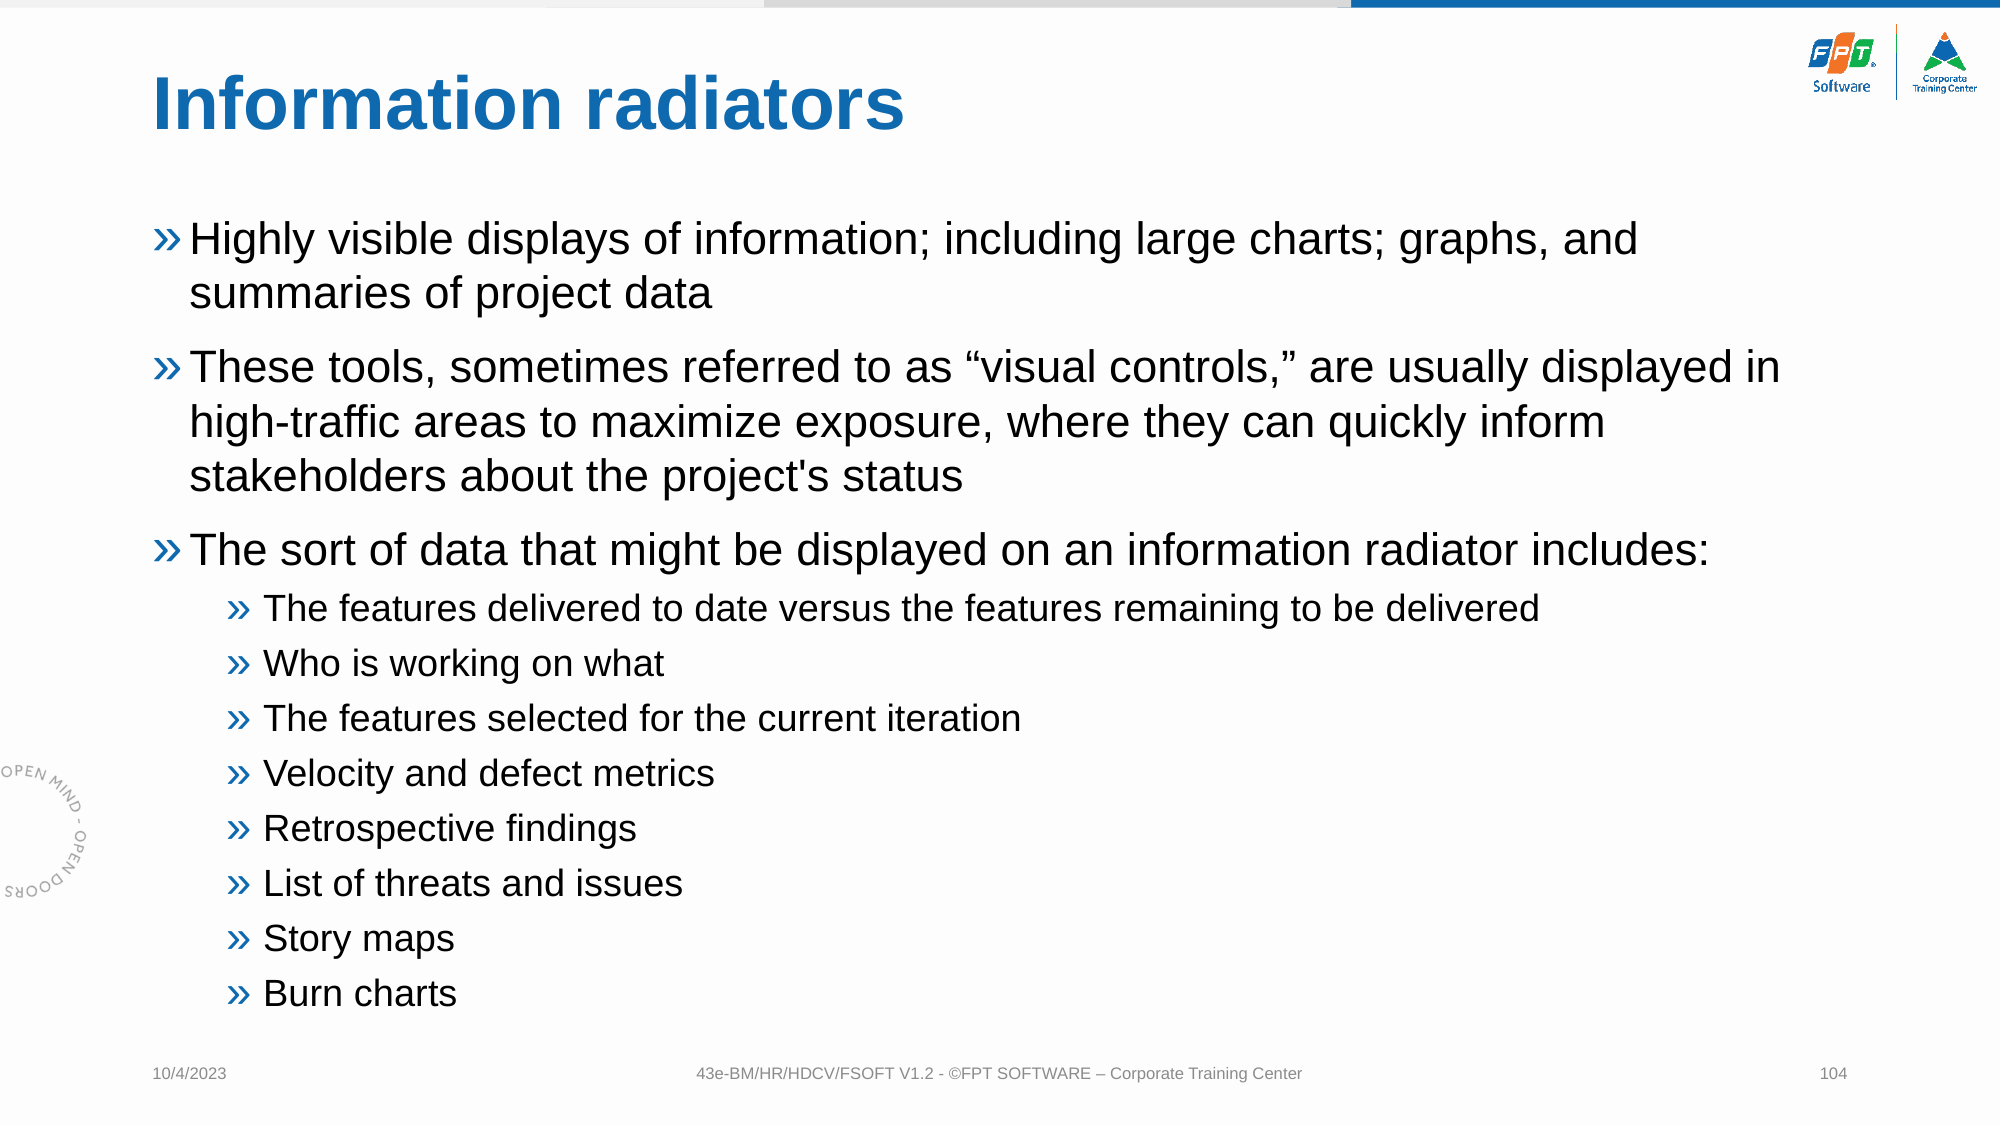

# Information radiators
Highly visible displays of information; including large charts; graphs, and summaries of project data
These tools, sometimes referred to as “visual controls,” are usually displayed in high-traffic areas to maximize exposure, where they can quickly inform stakeholders about the project's status
The sort of data that might be displayed on an information radiator includes:
The features delivered to date versus the features remaining to be delivered
Who is working on what
The features selected for the current iteration
Velocity and defect metrics
Retrospective findings
List of threats and issues
Story maps
Burn charts
10/4/2023
43e-BM/HR/HDCV/FSOFT V1.2 - ©FPT SOFTWARE – Corporate Training Center
104